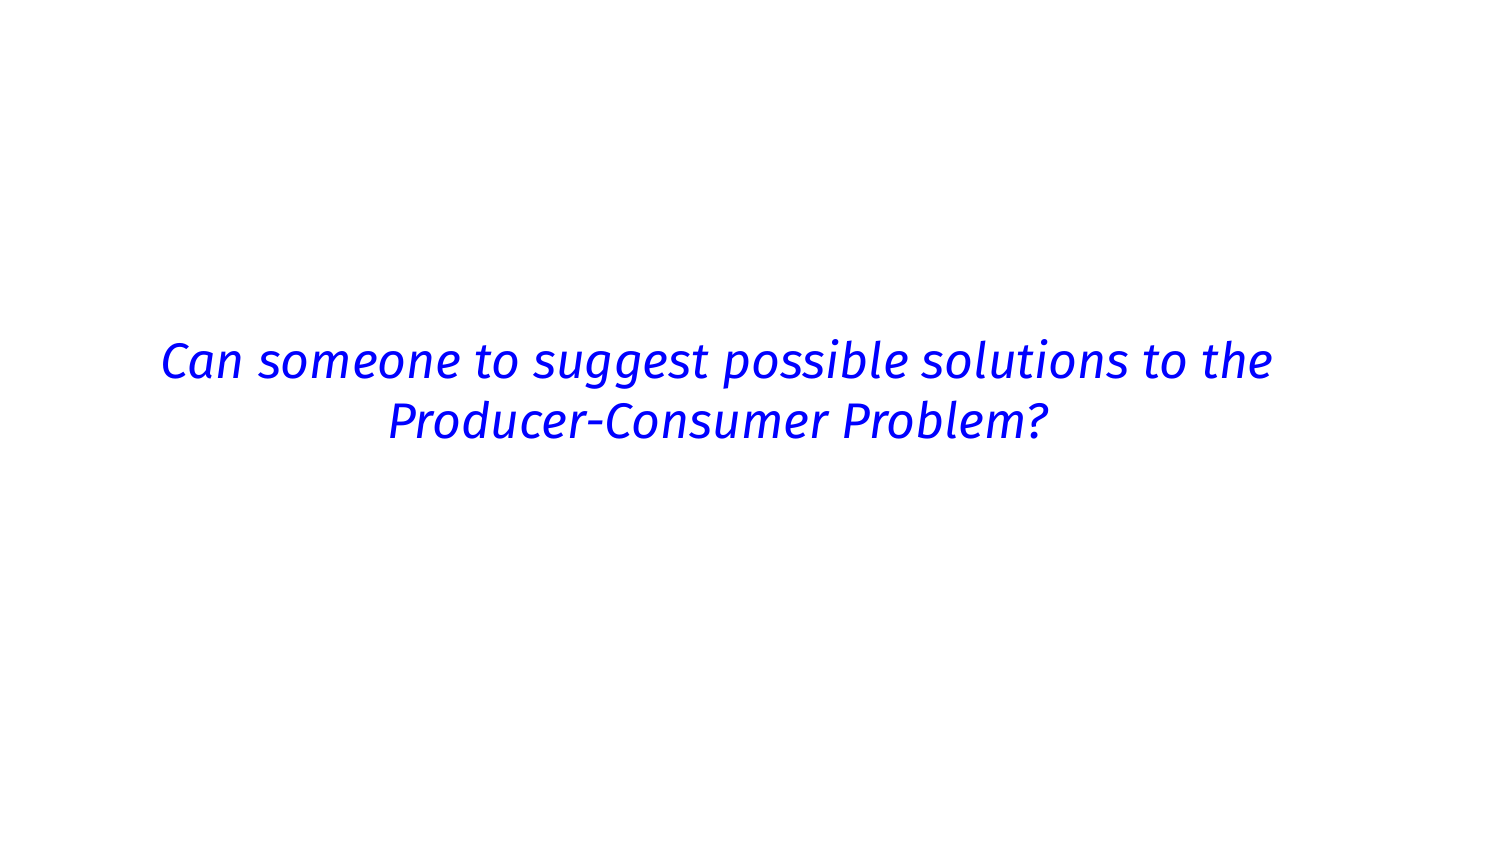

Can someone to suggest possible solutions to the Producer-Consumer Problem?